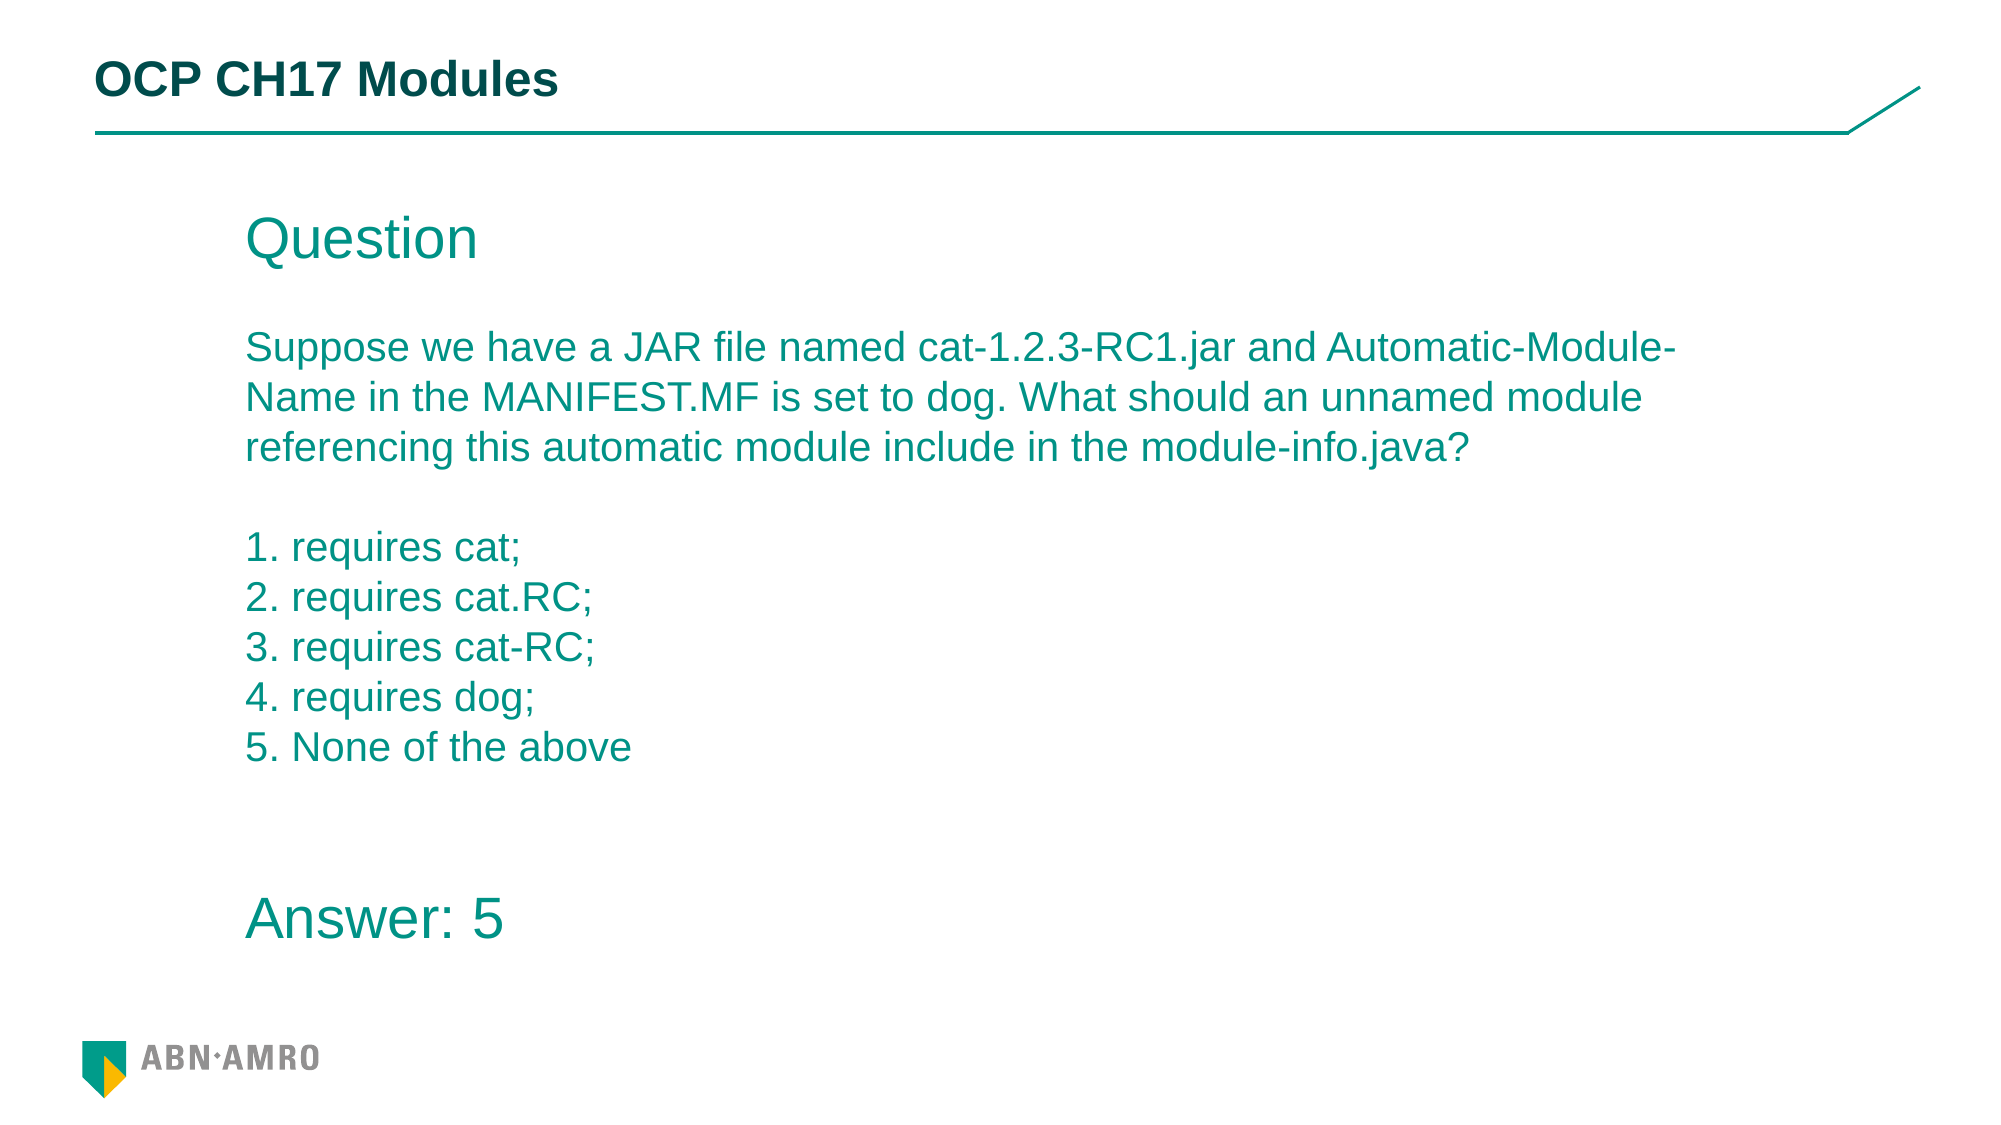

# OCP CH17 Modules
Question

Suppose we have a JAR file named cat‐1.2.3‐RC1.jar and Automatic‐Module‐Name in the MANIFEST.MF is set to dog. What should an unnamed module referencing this automatic module include in the module‐info.java?

1. requires cat;
2. requires cat.RC;
3. requires cat‐RC;
4. requires dog;
5. None of the above
Answer: 5